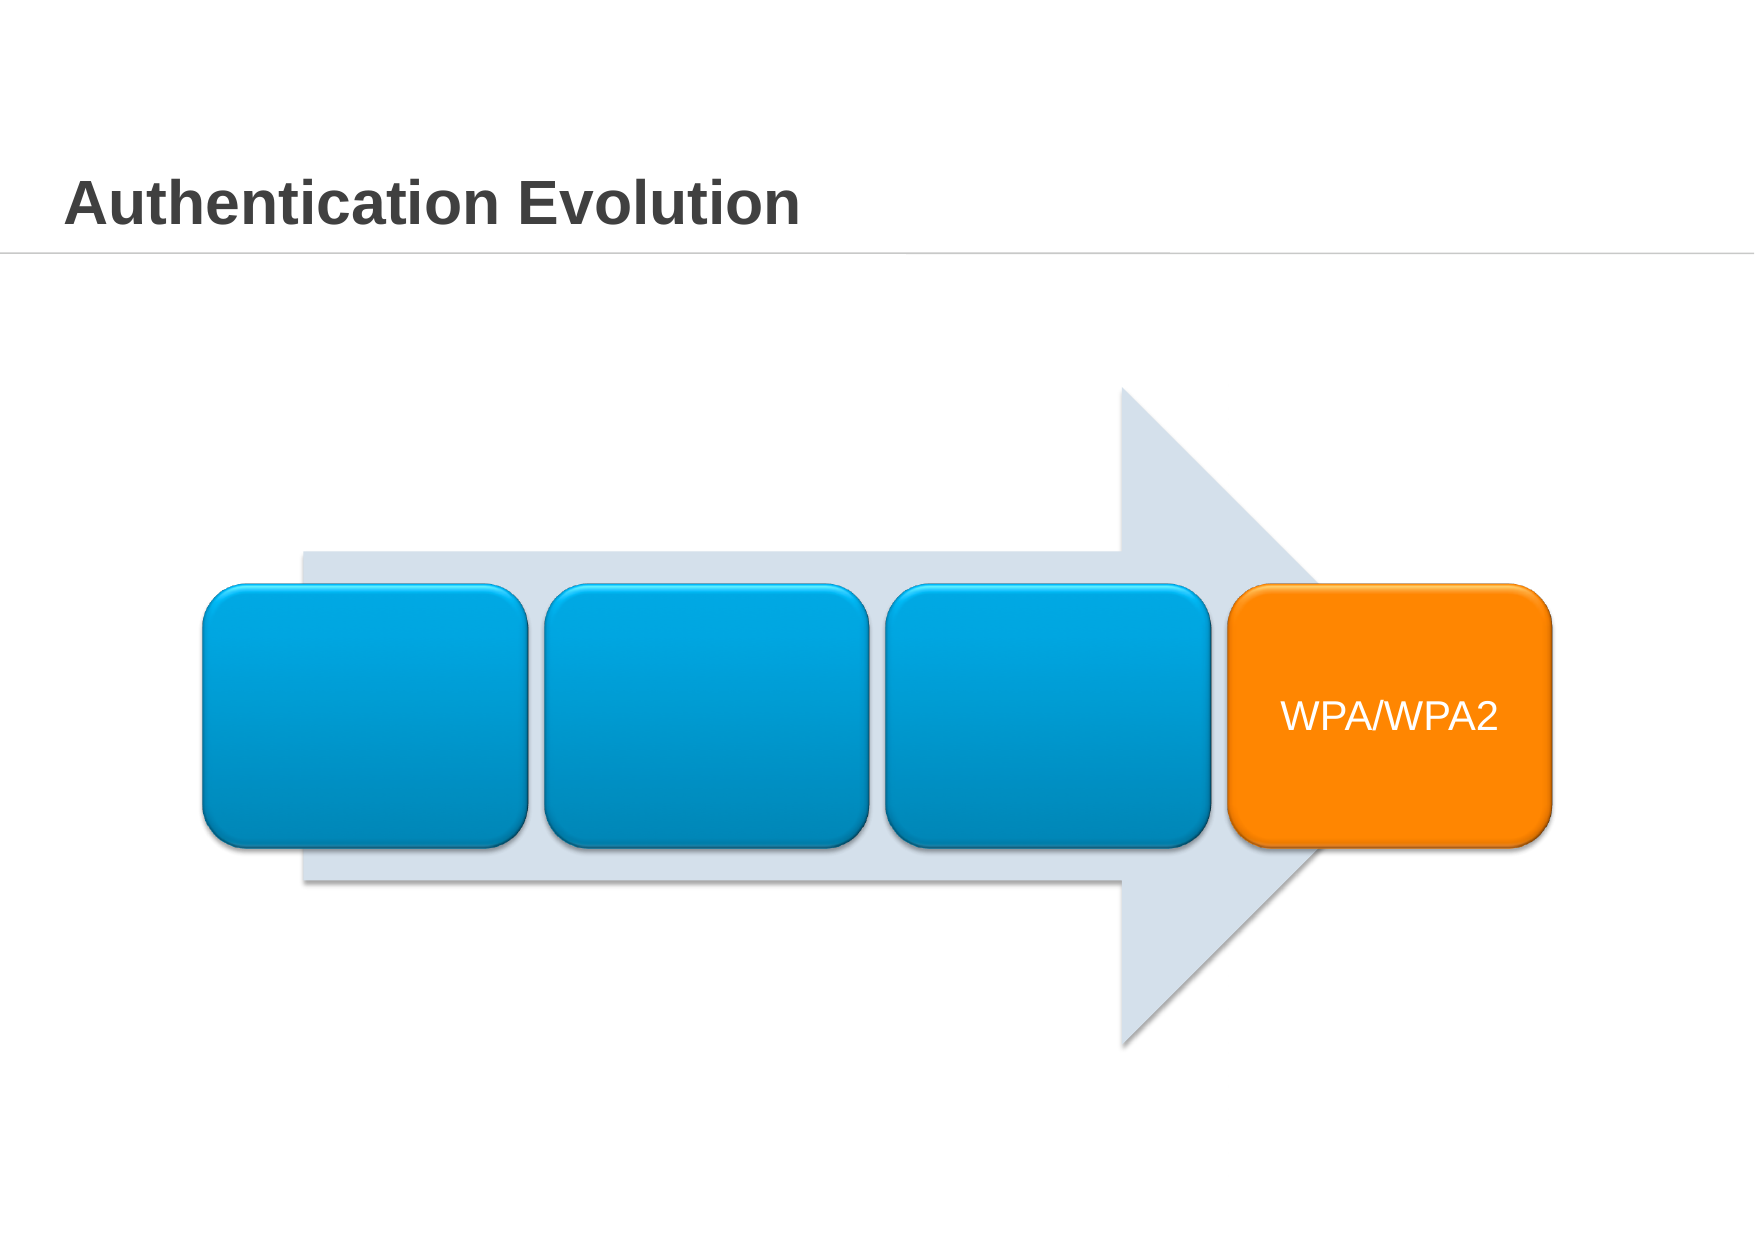

# Authentication Evolution

802.1x /
Dynamic WEP
MAC Address Authentication
WEP
WPA/WPA2